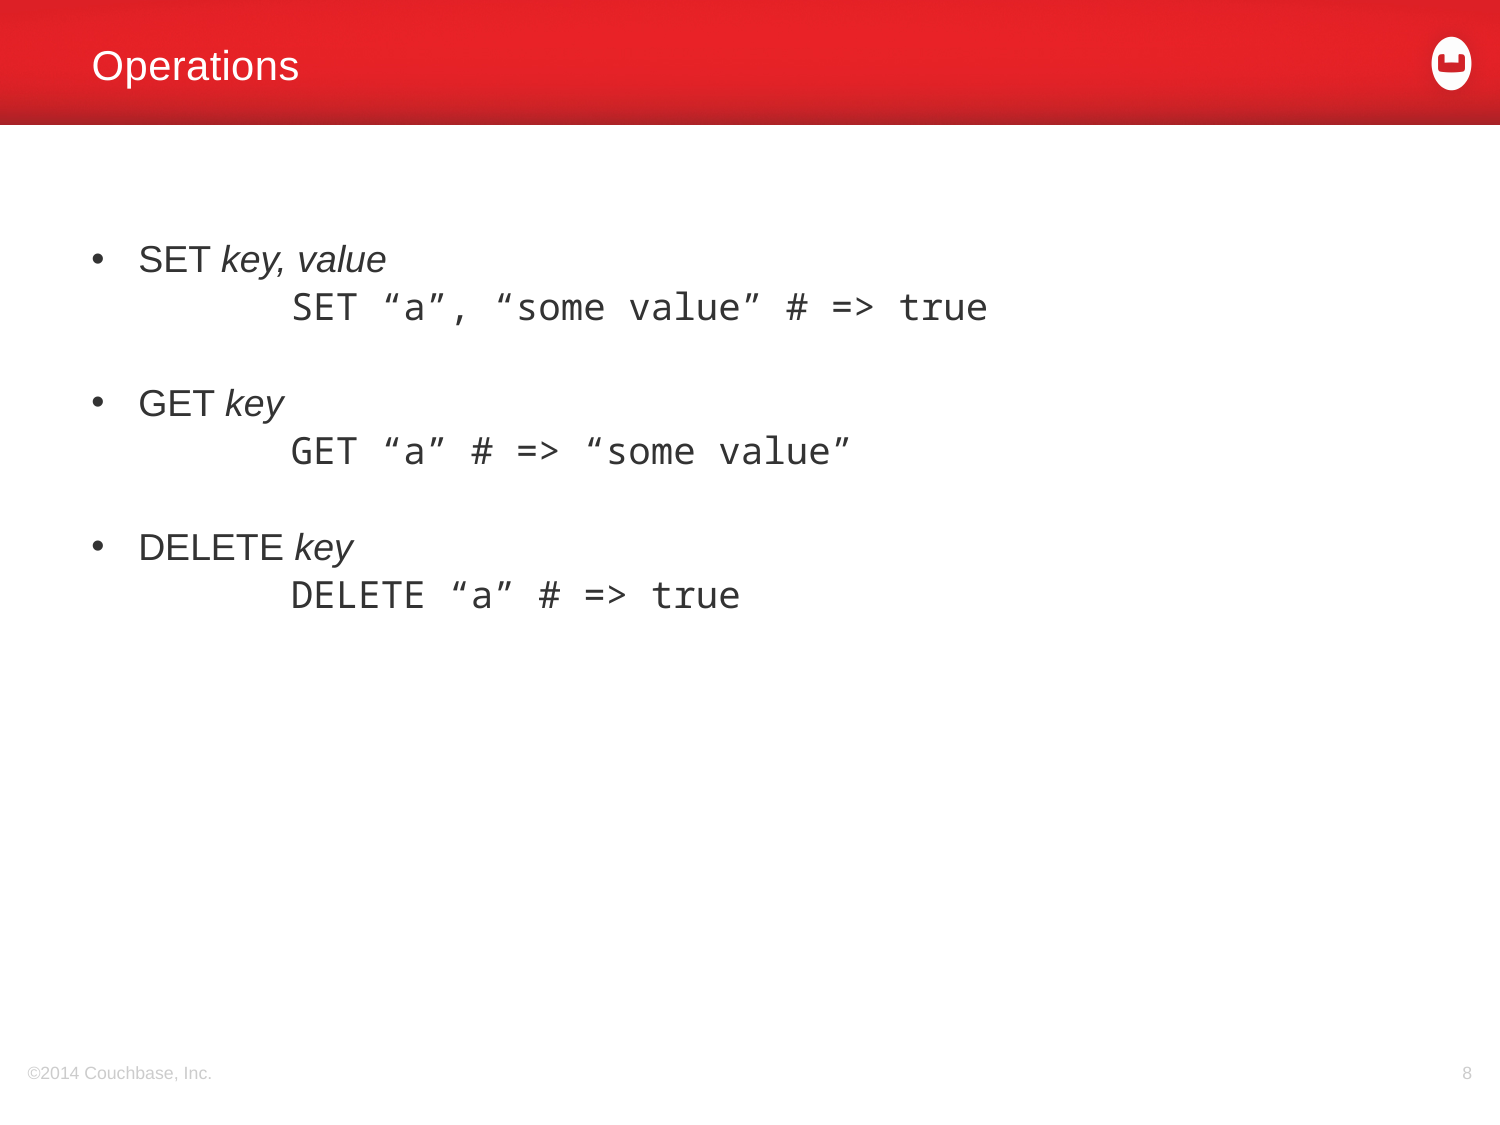

# Operations
SET key, value
 	SET “a”, “some value” # => true

GET key
	GET “a” # => “some value”

DELETE key
	DELETE “a” # => true

©2014 Couchbase, Inc.
8